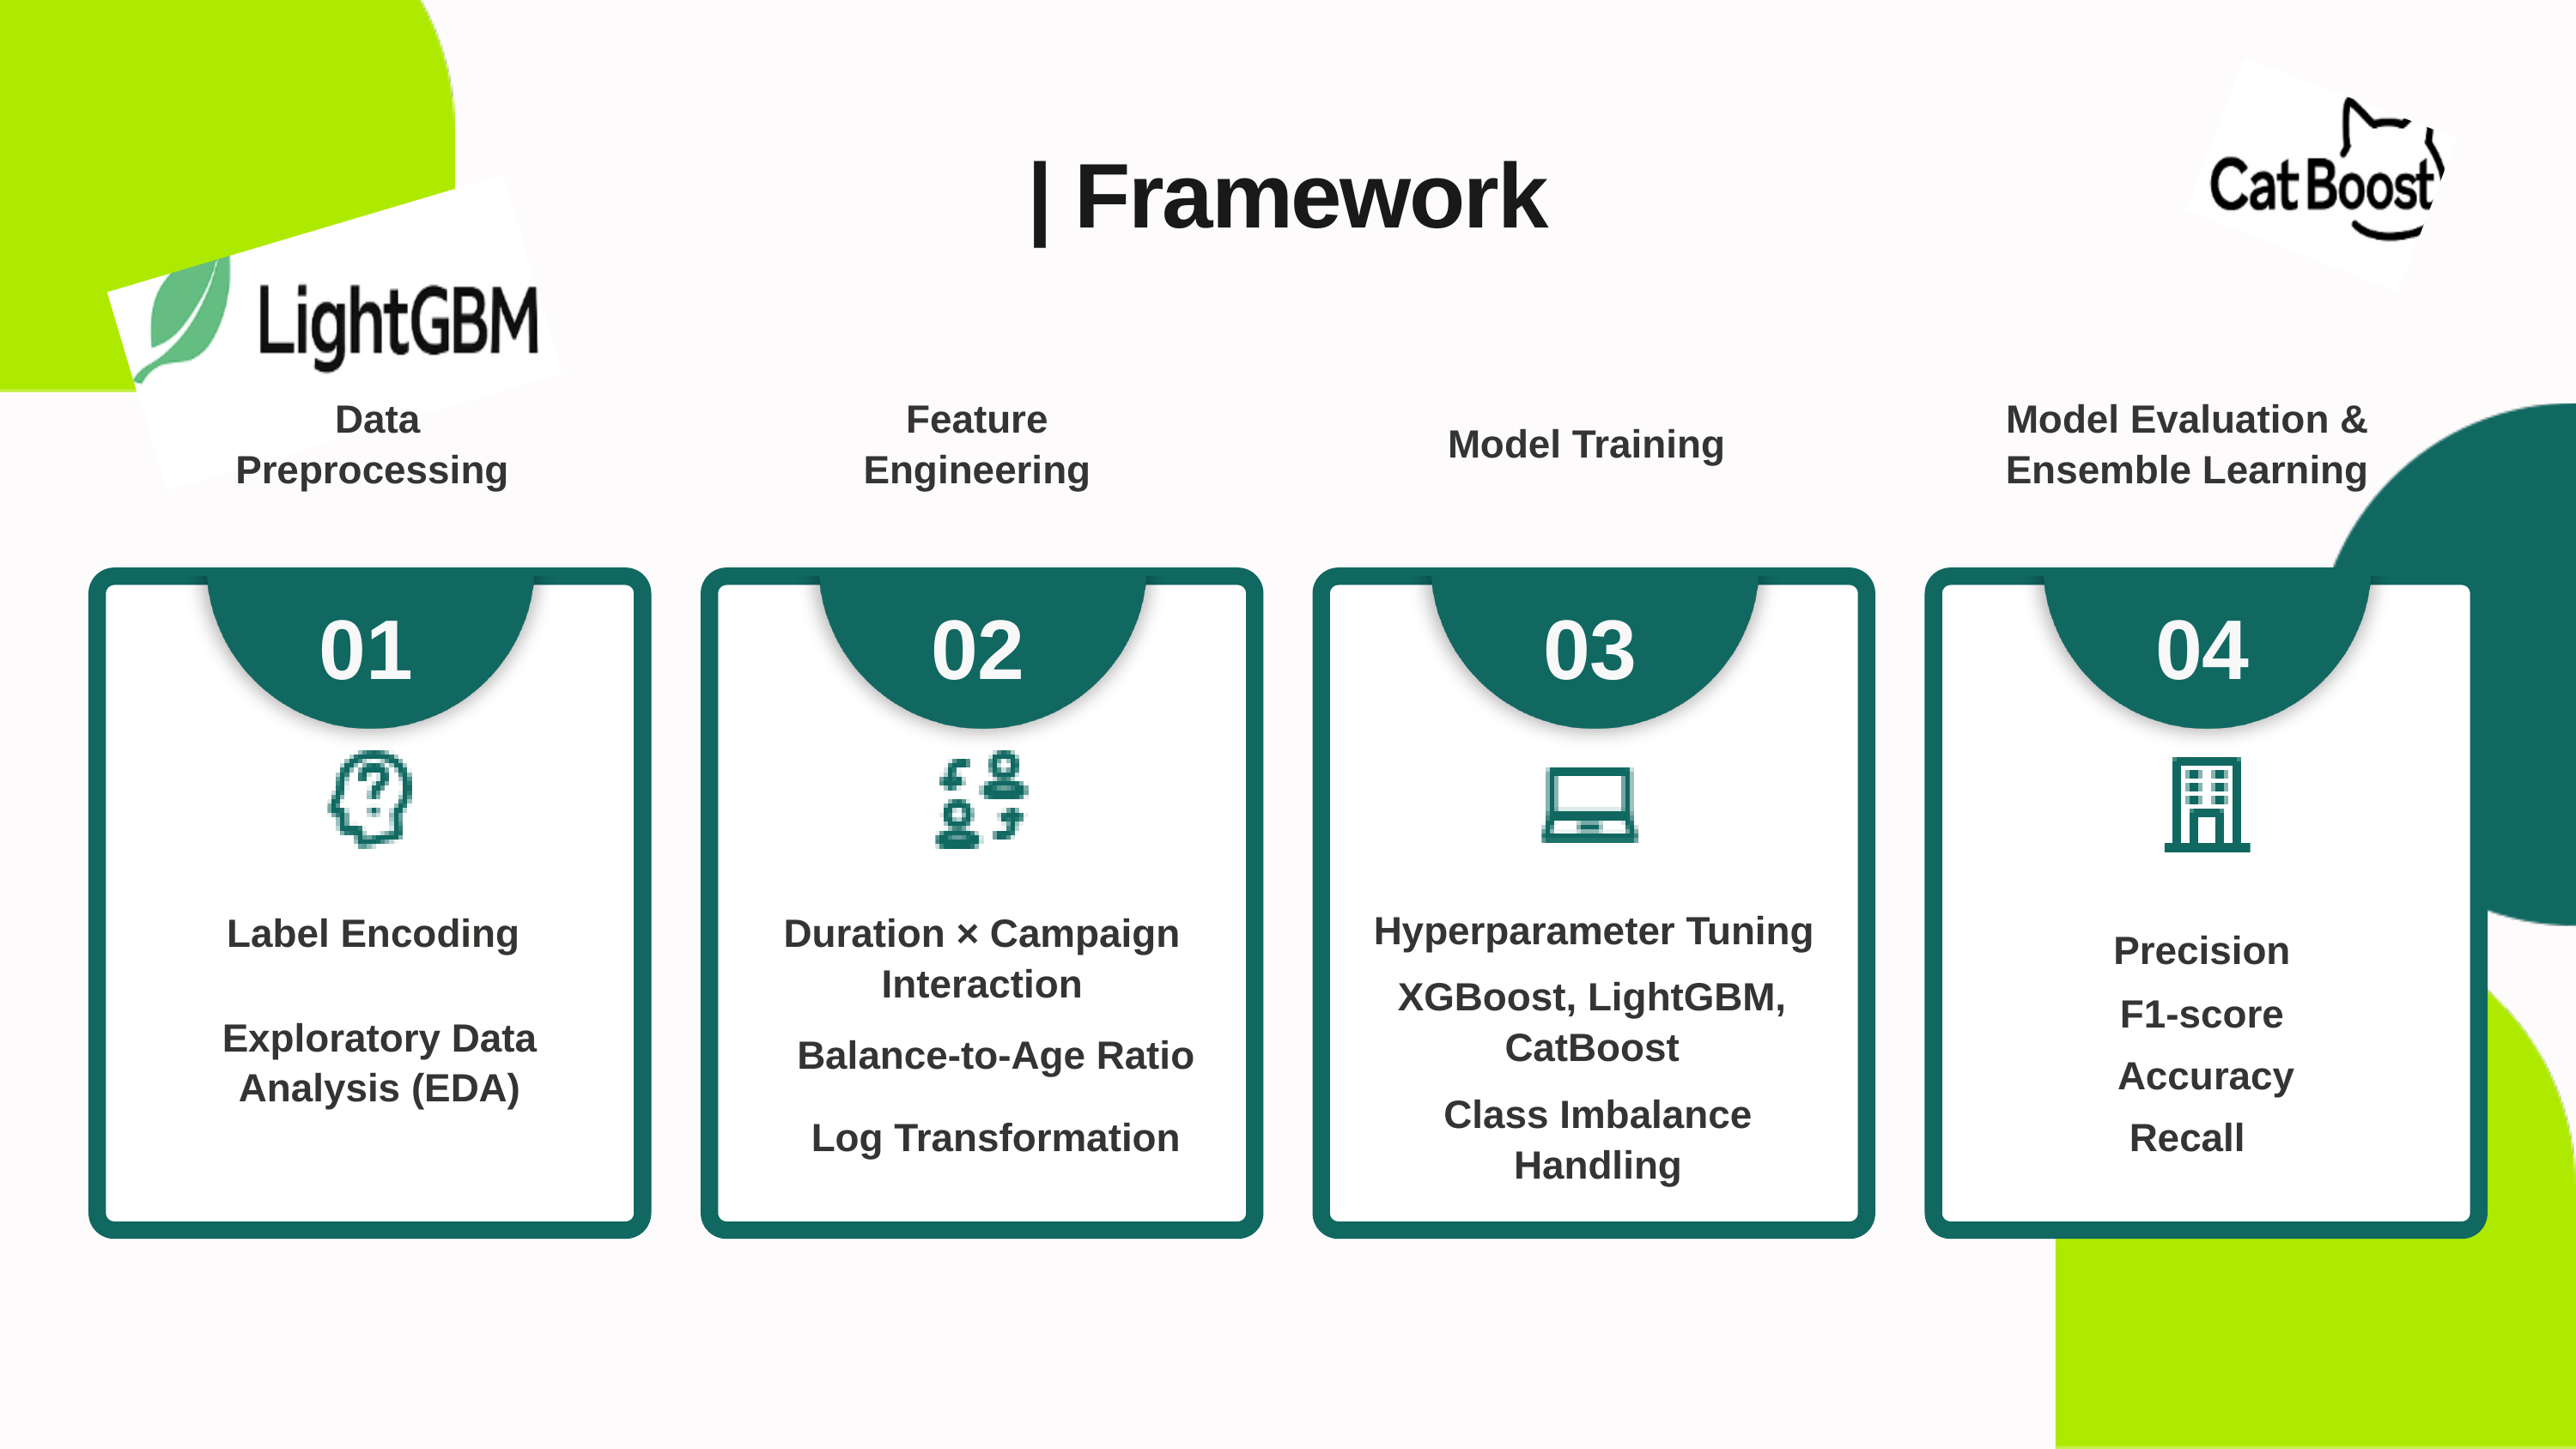

| Framework

Data Preprocessing
Feature Engineering
Model Evaluation & Ensemble Learning

Model Training

01
02
03
04

Hyperparameter Tuning
Label Encoding
Duration × Campaign Interaction
Precision
XGBoost, LightGBM, CatBoost
F1-score
Exploratory Data Analysis (EDA)

Balance-to-Age Ratio
Accuracy
Class Imbalance Handling
Log Transformation
Recall